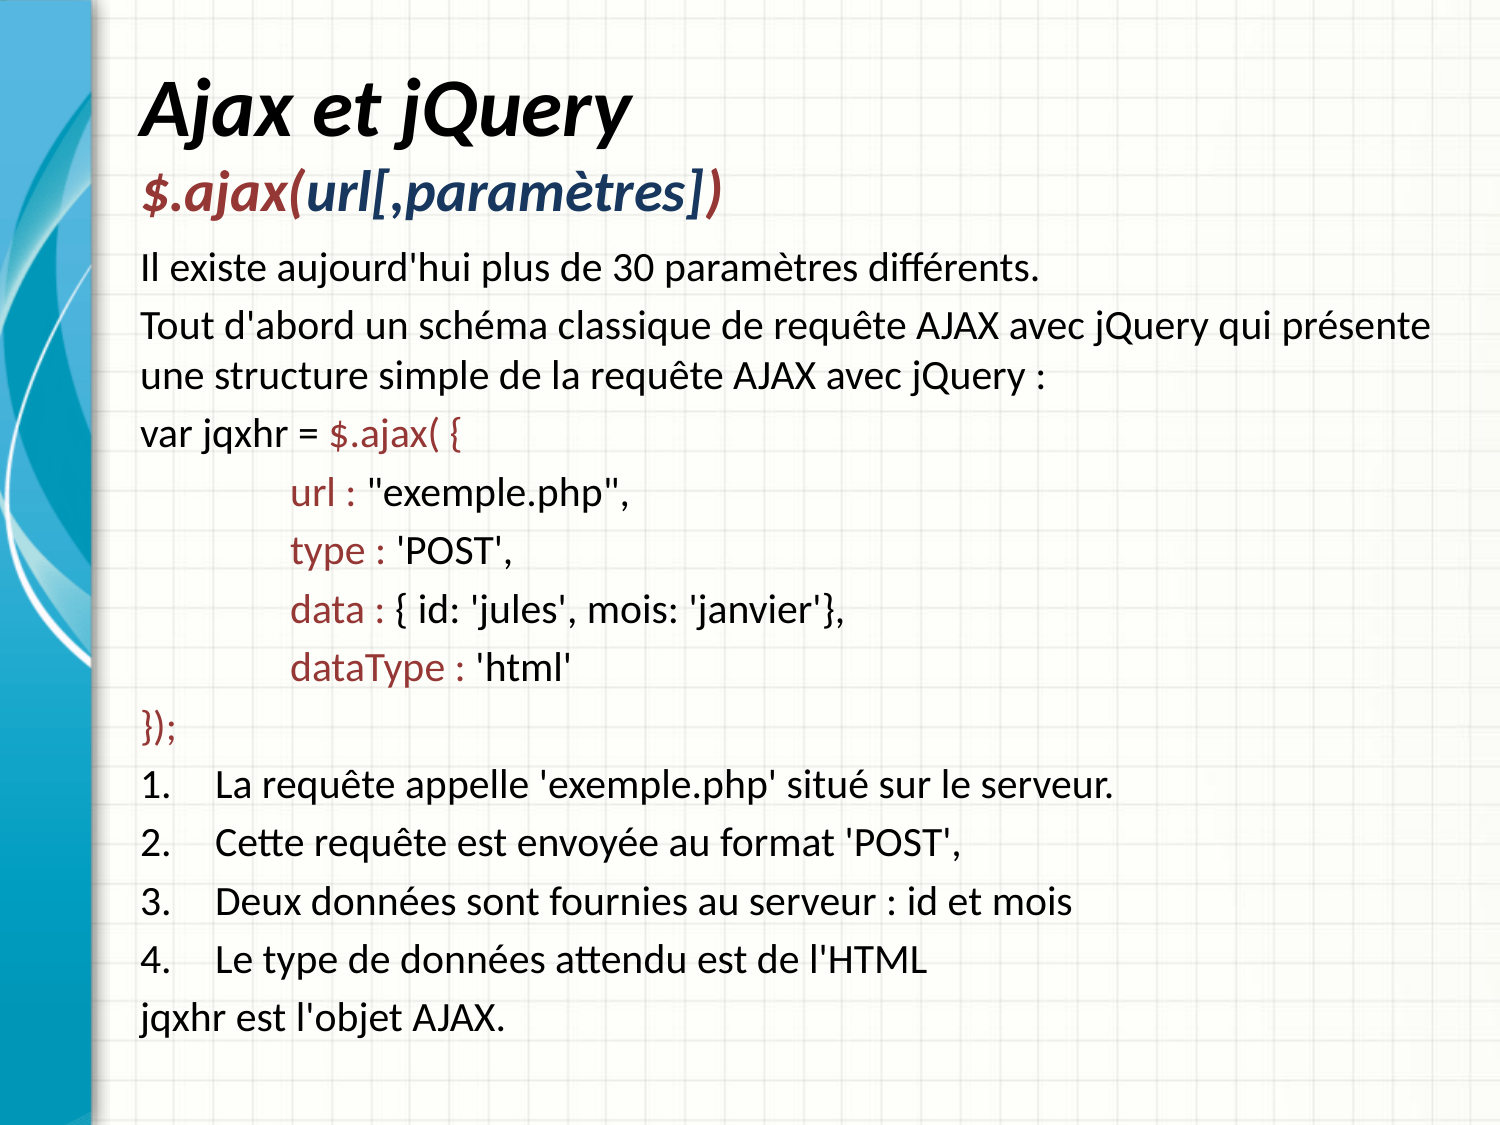

# Ajax et jQuery $.ajax(url[,paramètres])
Il existe aujourd'hui plus de 30 paramètres différents.
Tout d'abord un schéma classique de requête AJAX avec jQuery qui présente une structure simple de la requête AJAX avec jQuery :
var jqxhr = $.ajax( {
	url : "exemple.php",
	type : 'POST',
	data : { id: 'jules', mois: 'janvier'},
	dataType : 'html'
});
La requête appelle 'exemple.php' situé sur le serveur.
Cette requête est envoyée au format 'POST',
Deux données sont fournies au serveur : id et mois
Le type de données attendu est de l'HTML
jqxhr est l'objet AJAX.